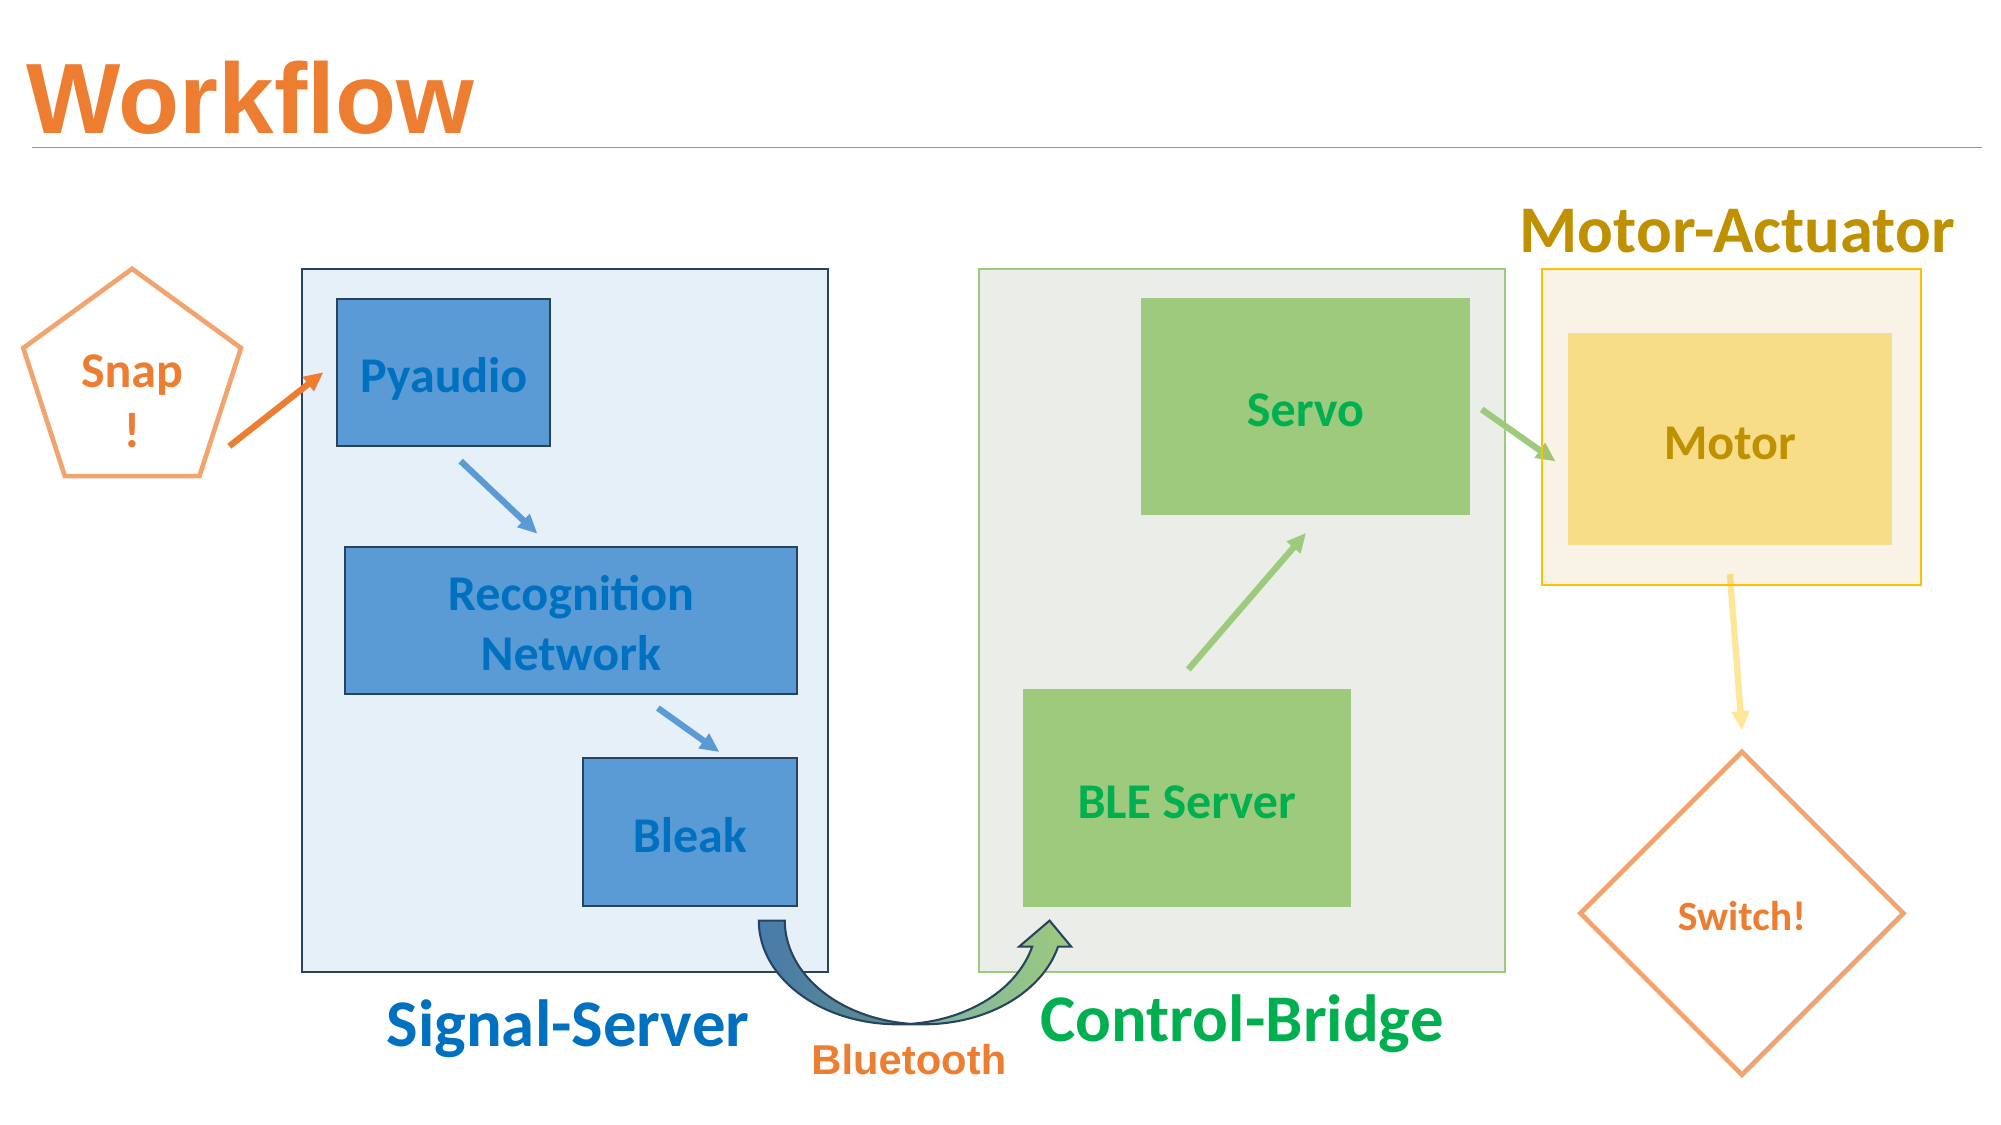

Workflow
 Motor-Actuator
Snap!

Pyaudio
Servo
Motor
Recognition Network
BLE Server
Switch!
Bleak

 Control-Bridge
Signal-Server
Bluetooth